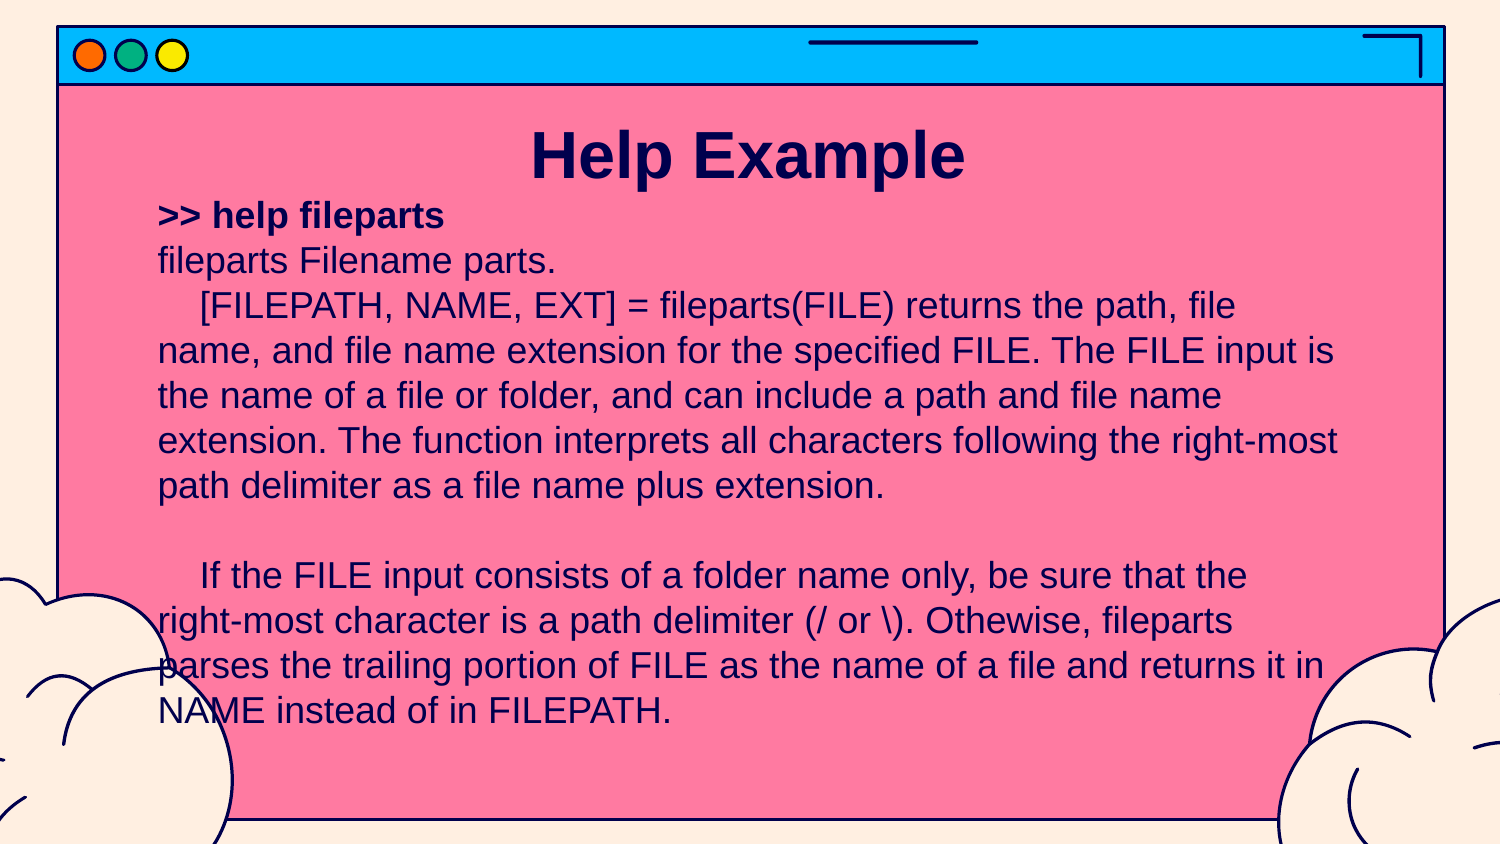

# Help Example
>> help fileparts
fileparts Filename parts.
    [FILEPATH, NAME, EXT] = fileparts(FILE) returns the path, file name, and file name extension for the specified FILE. The FILE input is the name of a file or folder, and can include a path and file name extension. The function interprets all characters following the right-most path delimiter as a file name plus extension.

    If the FILE input consists of a folder name only, be sure that the right-most character is a path delimiter (/ or \). Othewise, fileparts parses the trailing portion of FILE as the name of a file and returns it in NAME instead of in FILEPATH.